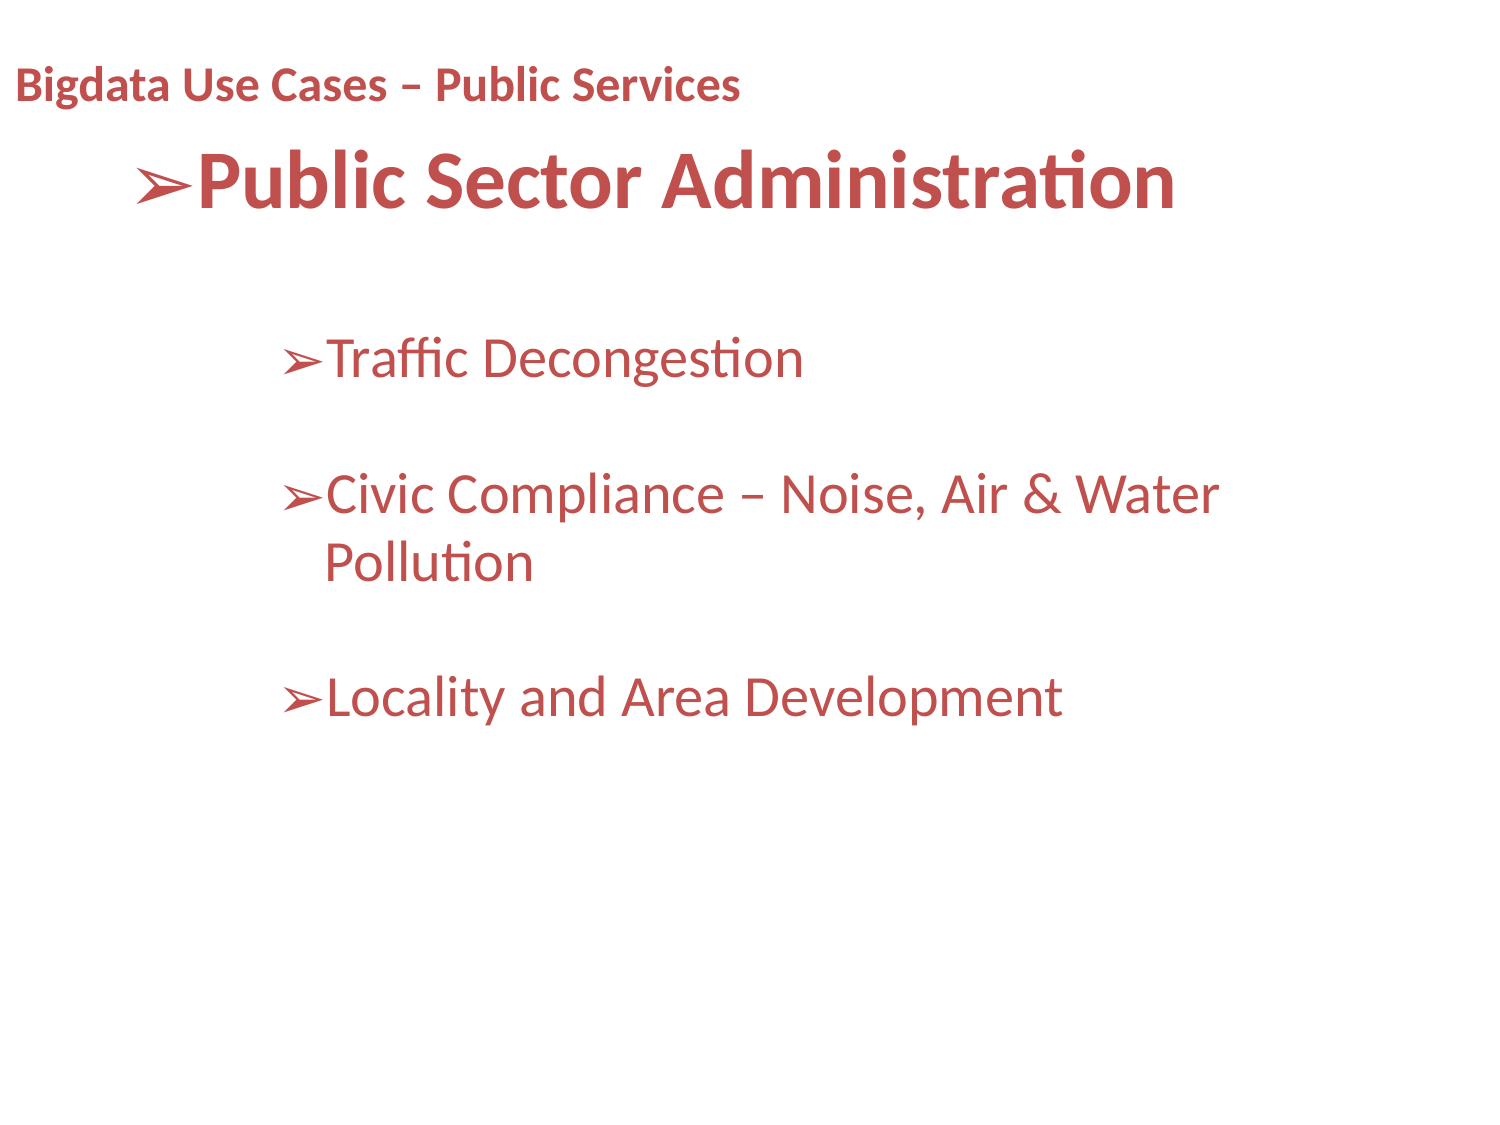

# Bigdata Use Cases – Public Services
Public Sector Administration

Traffic Decongestion

Civic Compliance – Noise, Air & Water
          Pollution

Locality and Area Development